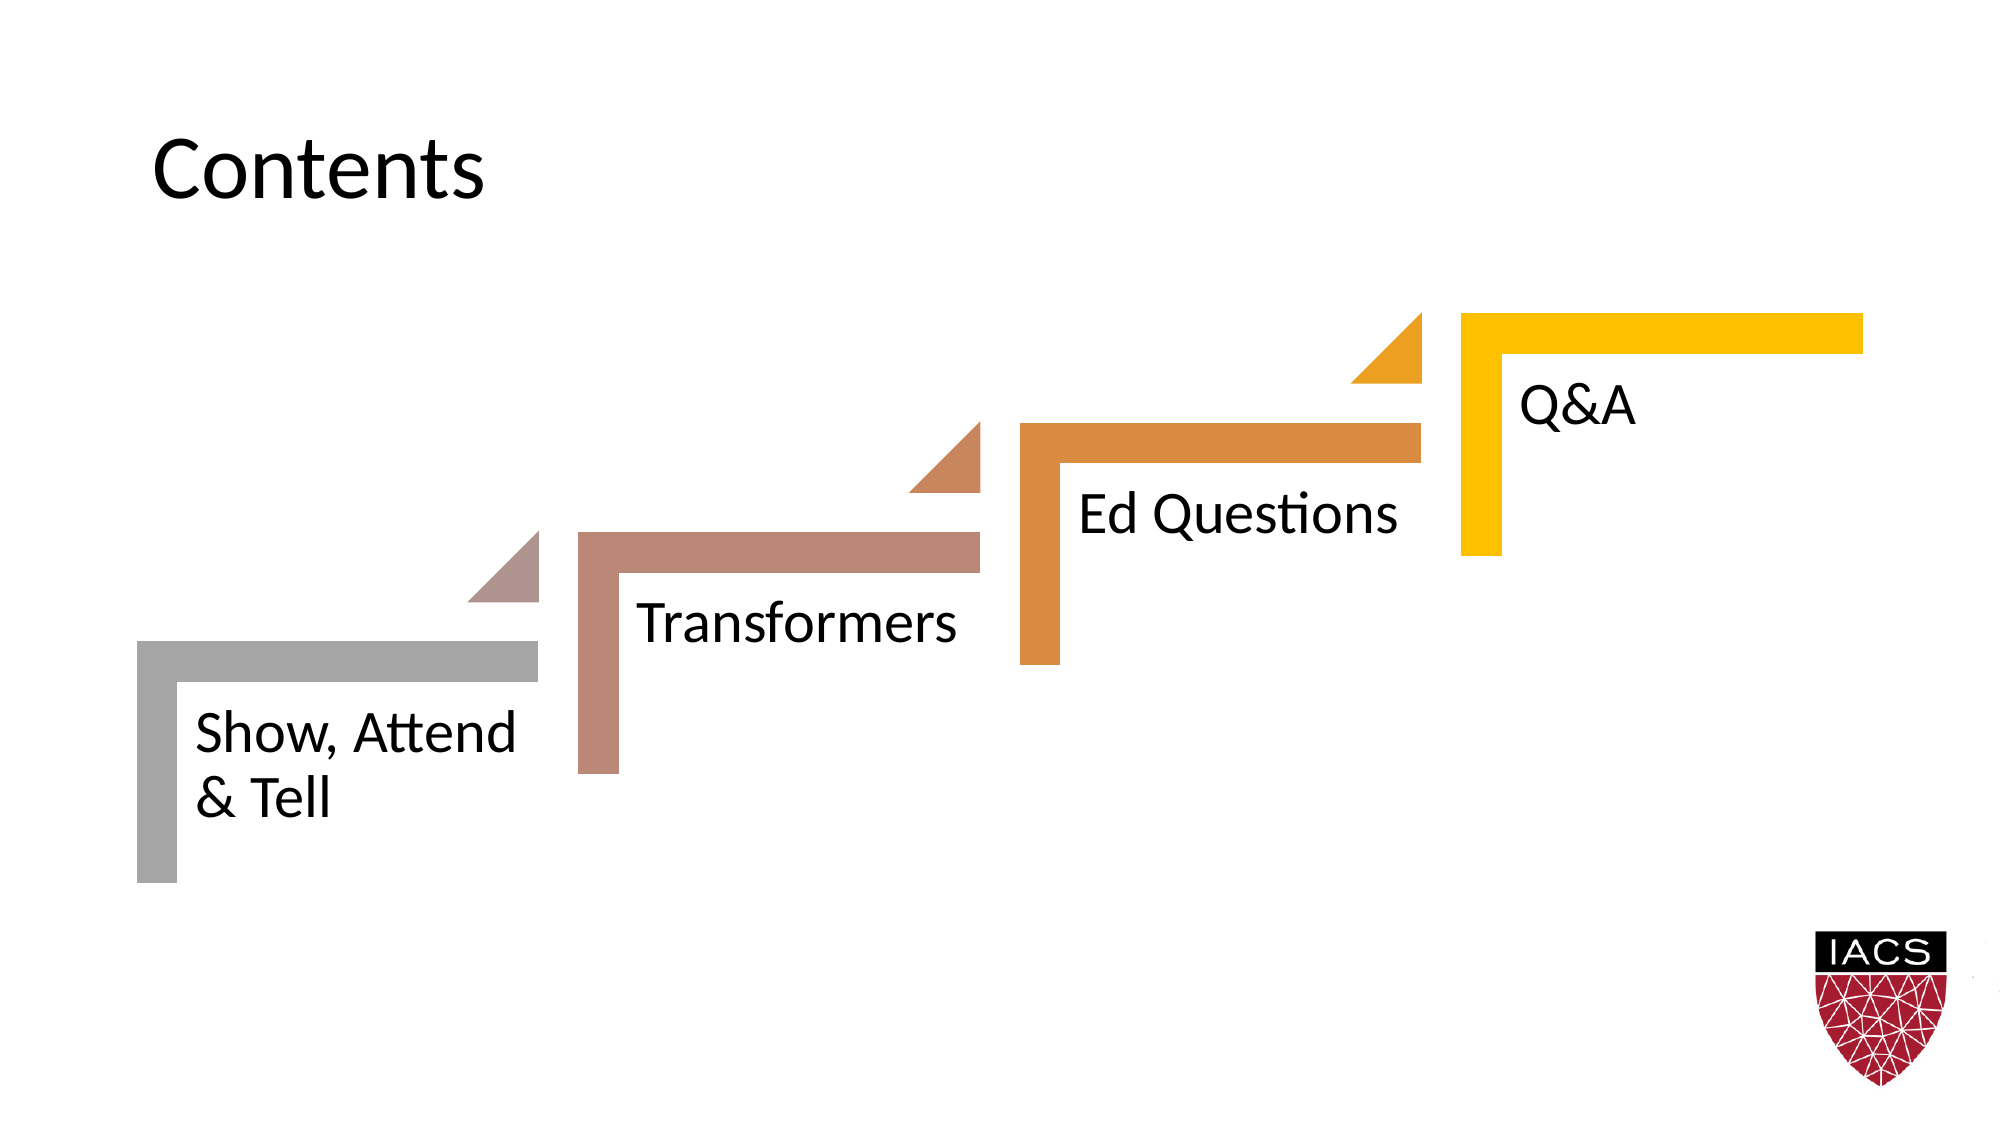

# Contents
Show, Attend & Tell
Transformers
Ed Questions
Q&A